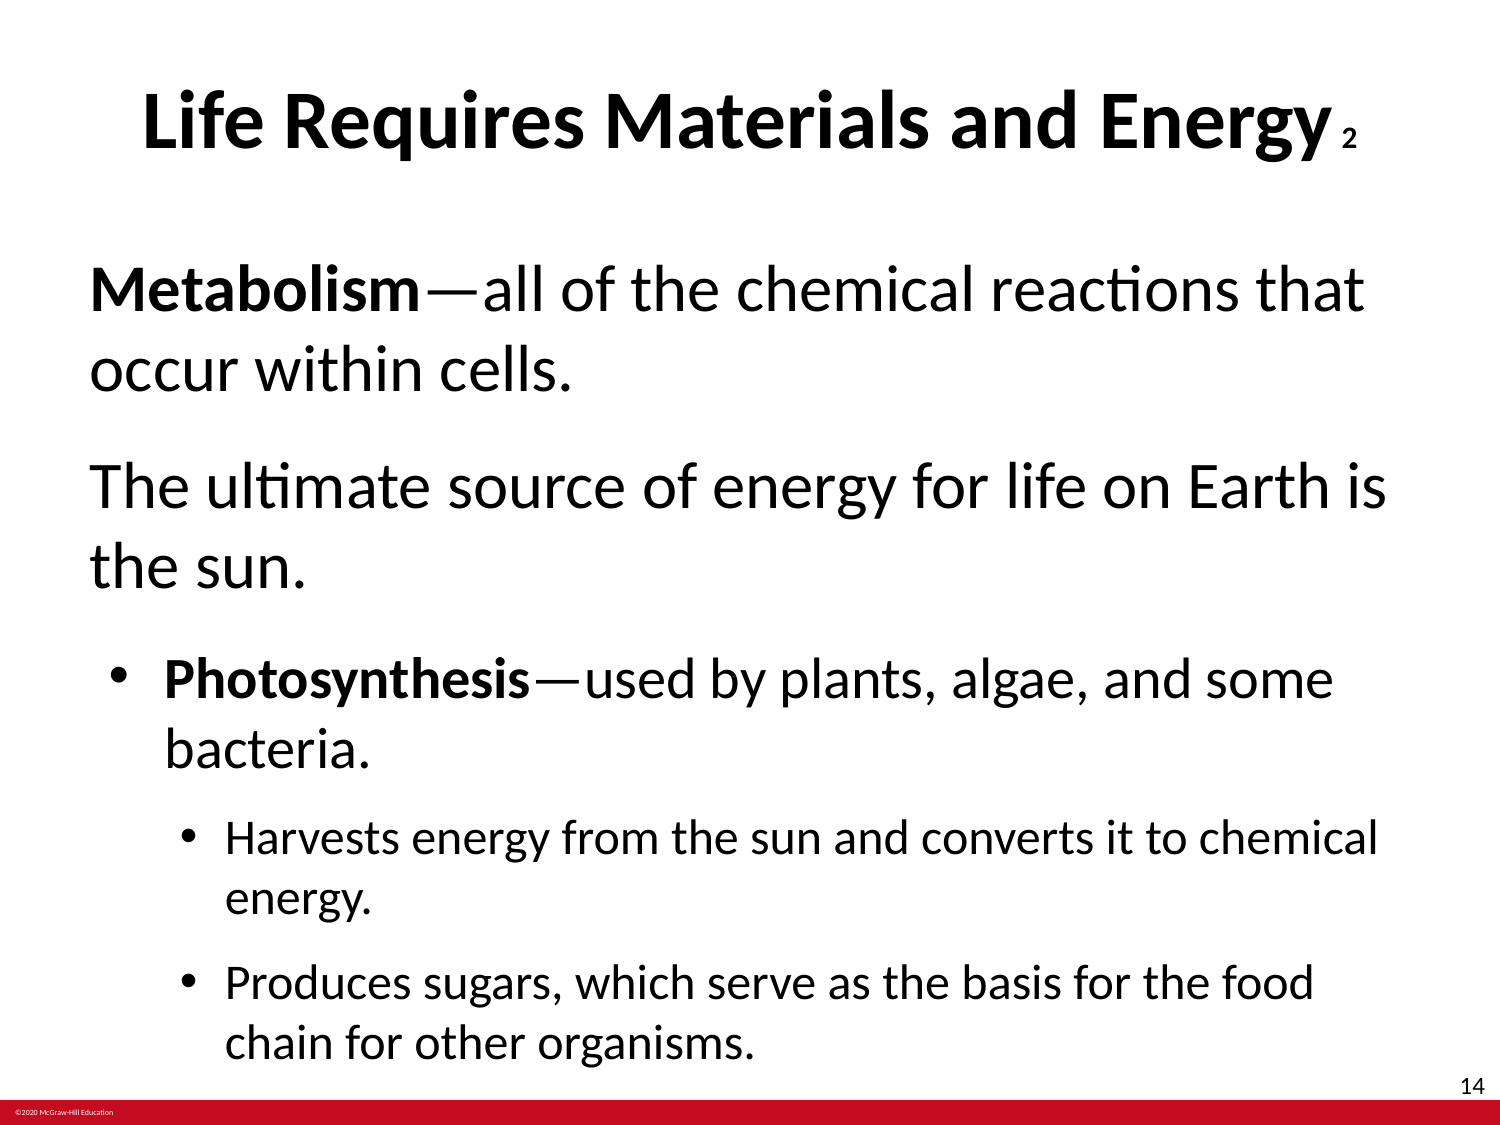

# Life Requires Materials and Energy 2
Metabolism—all of the chemical reactions that occur within cells.
The ultimate source of energy for life on Earth is the sun.
Photosynthesis—used by plants, algae, and some bacteria.
Harvests energy from the sun and converts it to chemical energy.
Produces sugars, which serve as the basis for the food chain for other organisms.